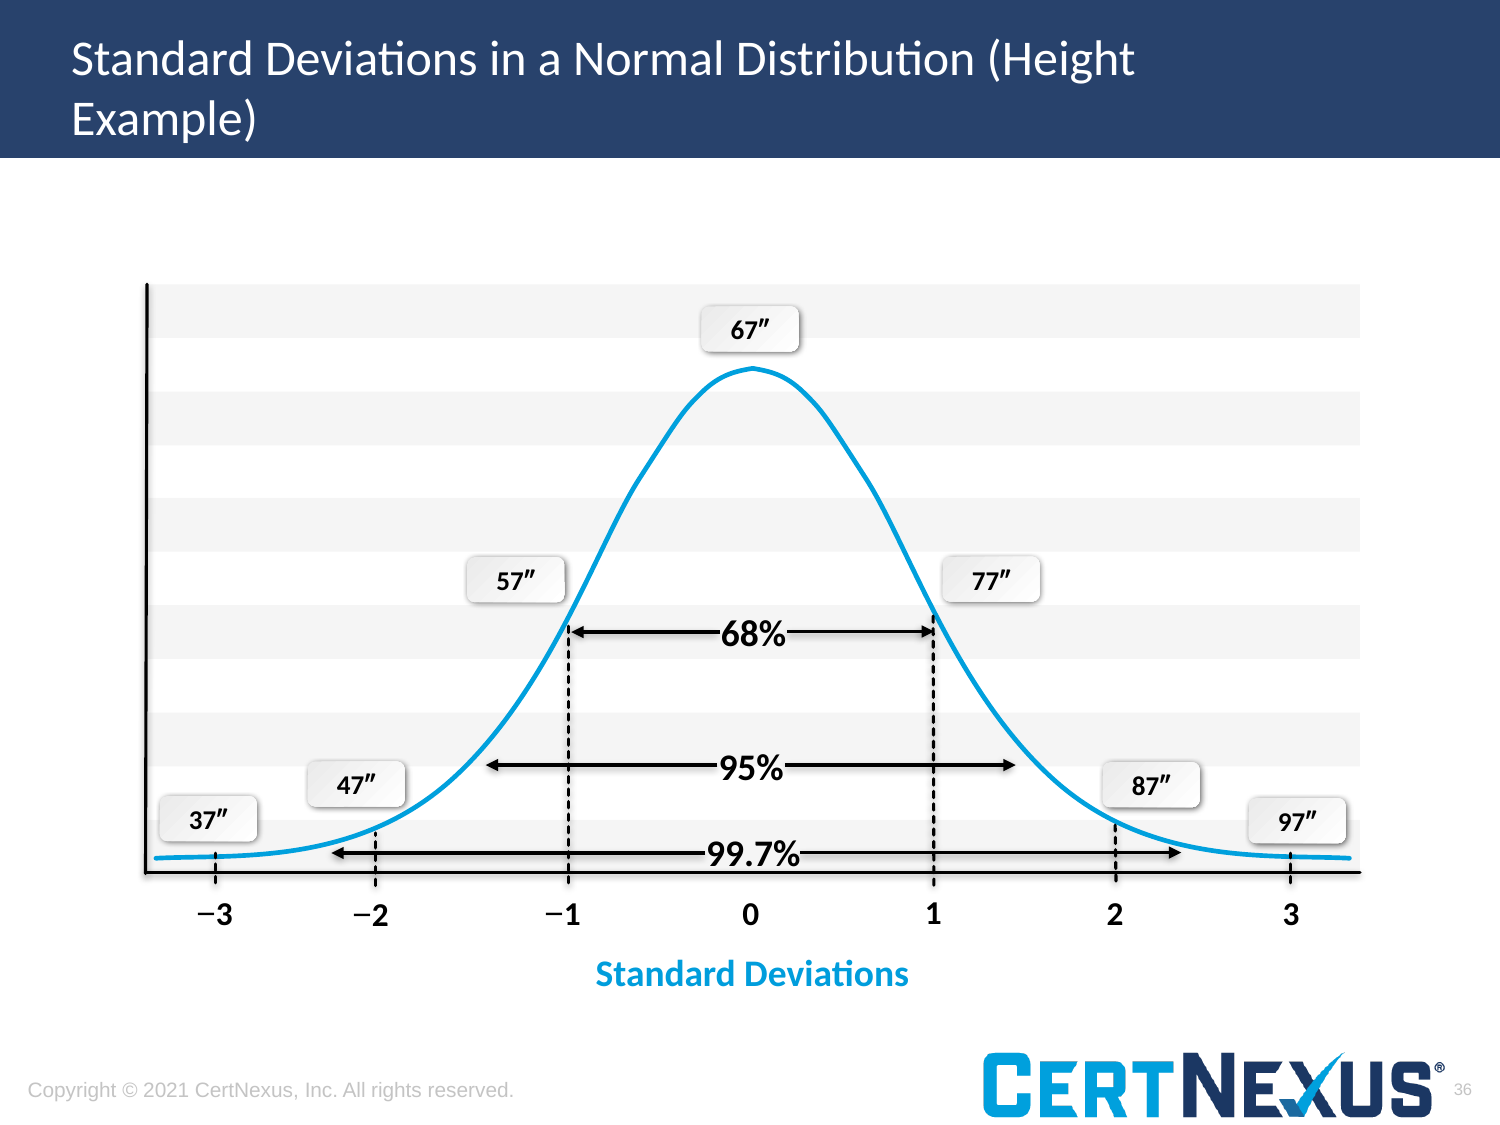

# Standard Deviations in a Normal Distribution (Height Example)

67″
77″
57″
68%
95%
47″
87″
37″
97″
99.7%
1
−1
3
2
−3
0
−2
Standard Deviations
36